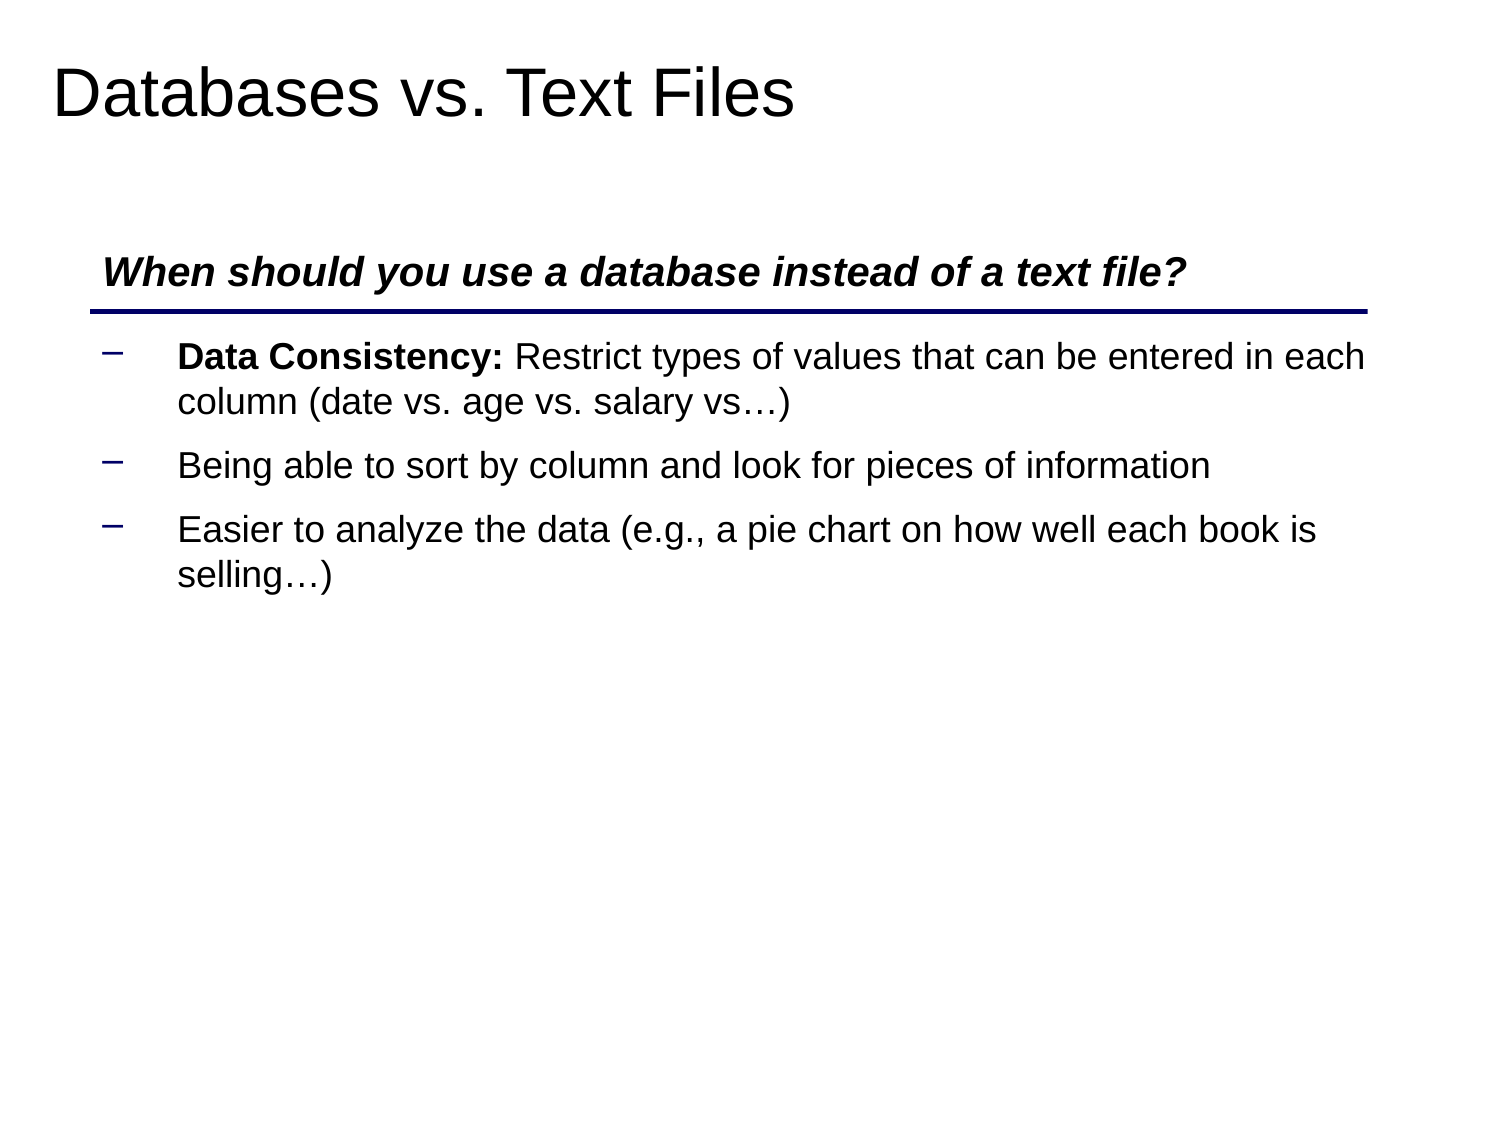

# Databases vs. Text Files
When should you use a database instead of a text file?

Data Consistency: Restrict types of values that can be entered in each column (date vs. age vs. salary vs…)
Being able to sort by column and look for pieces of information
Easier to analyze the data (e.g., a pie chart on how well each book is selling…)